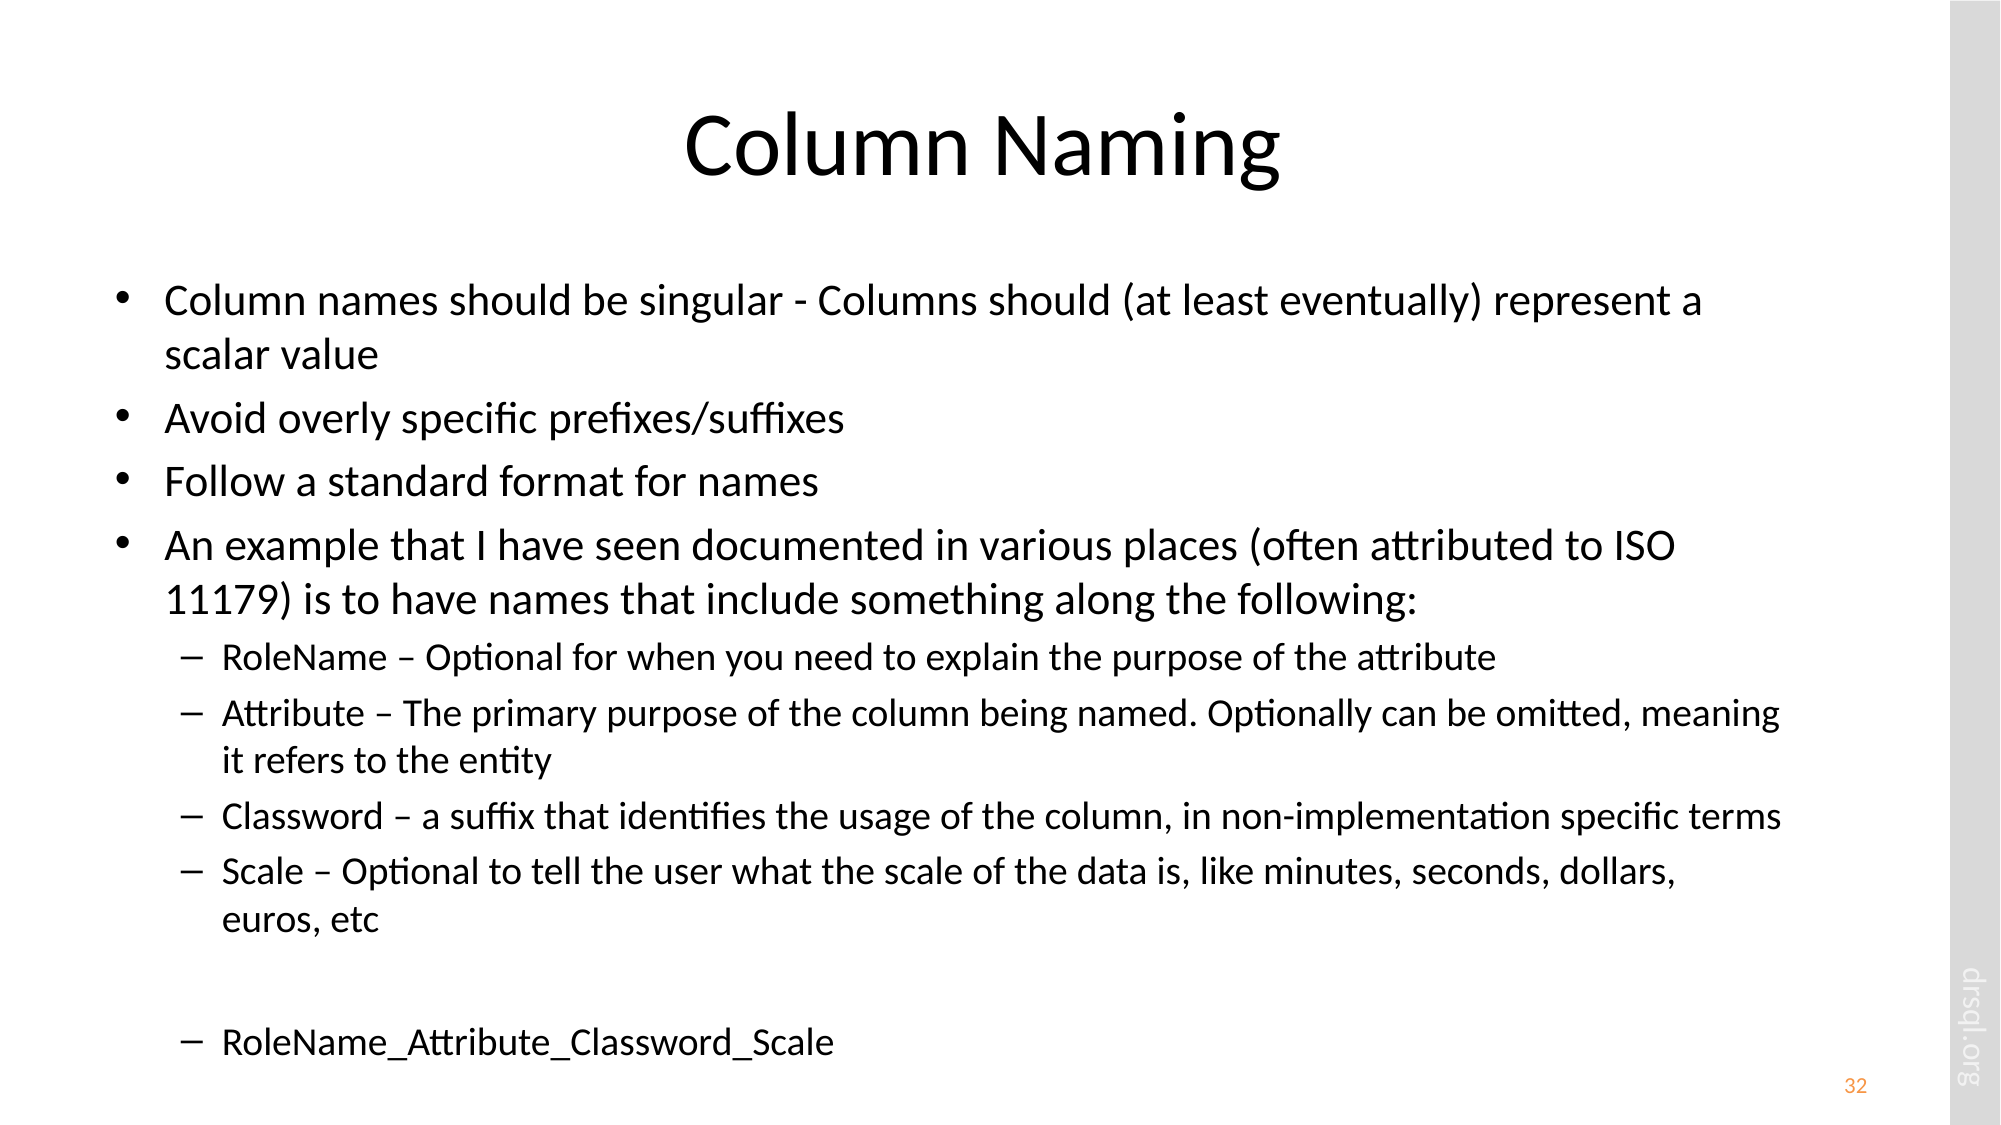

# Column Naming
Column names should be singular - Columns should (at least eventually) represent a scalar value
Avoid overly specific prefixes/suffixes
Follow a standard format for names
An example that I have seen documented in various places (often attributed to ISO 11179) is to have names that include something along the following:
RoleName – Optional for when you need to explain the purpose of the attribute
Attribute – The primary purpose of the column being named. Optionally can be omitted, meaning it refers to the entity
Classword – a suffix that identifies the usage of the column, in non-implementation specific terms
Scale – Optional to tell the user what the scale of the data is, like minutes, seconds, dollars, euros, etc

RoleName_Attribute_Classword_Scale